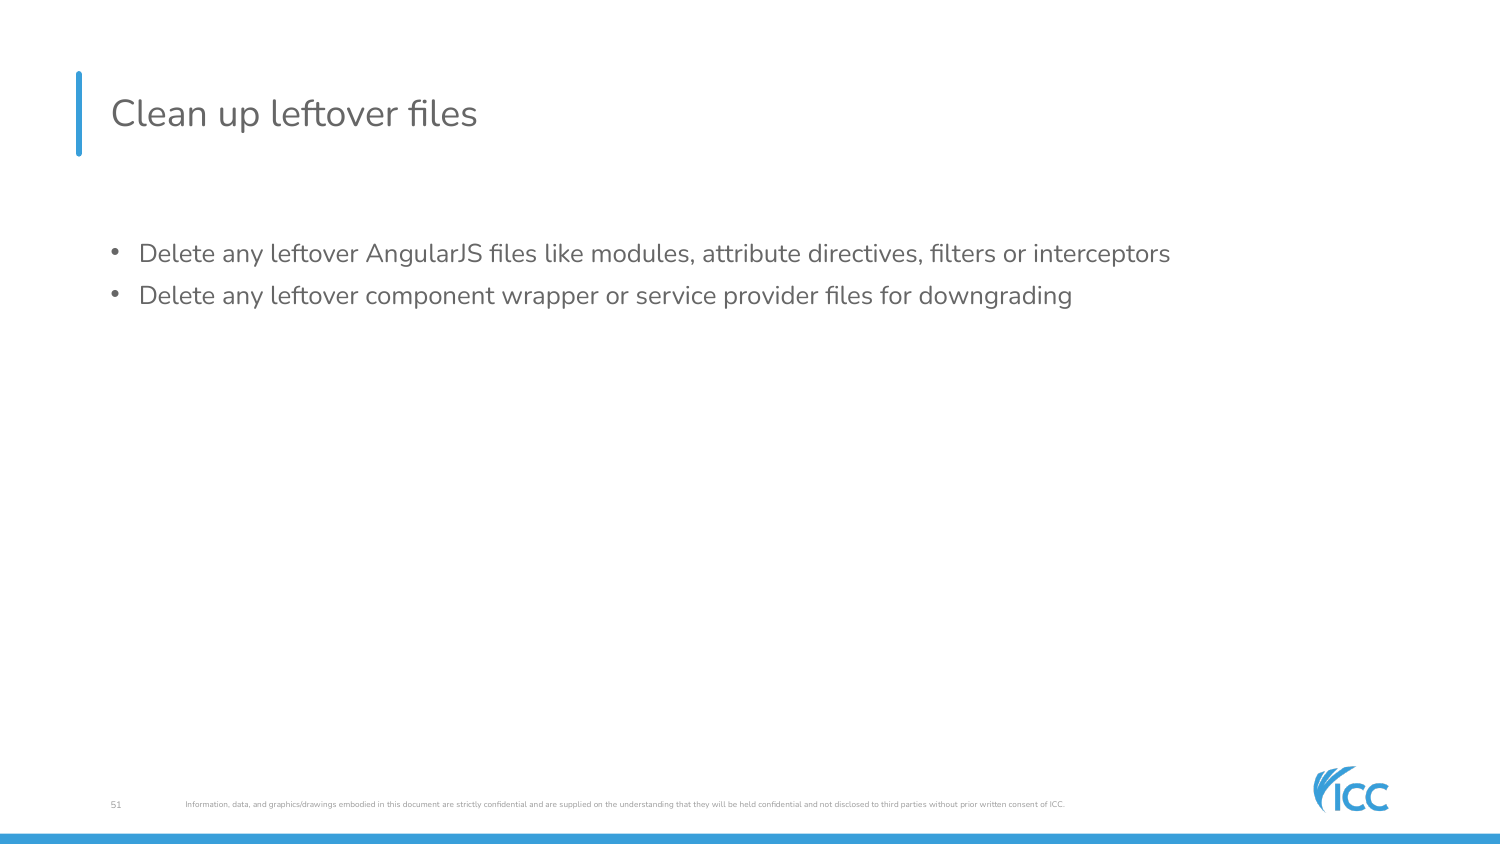

# Clean up leftover files
Delete any leftover AngularJS files like modules, attribute directives, filters or interceptors
Delete any leftover component wrapper or service provider files for downgrading
51